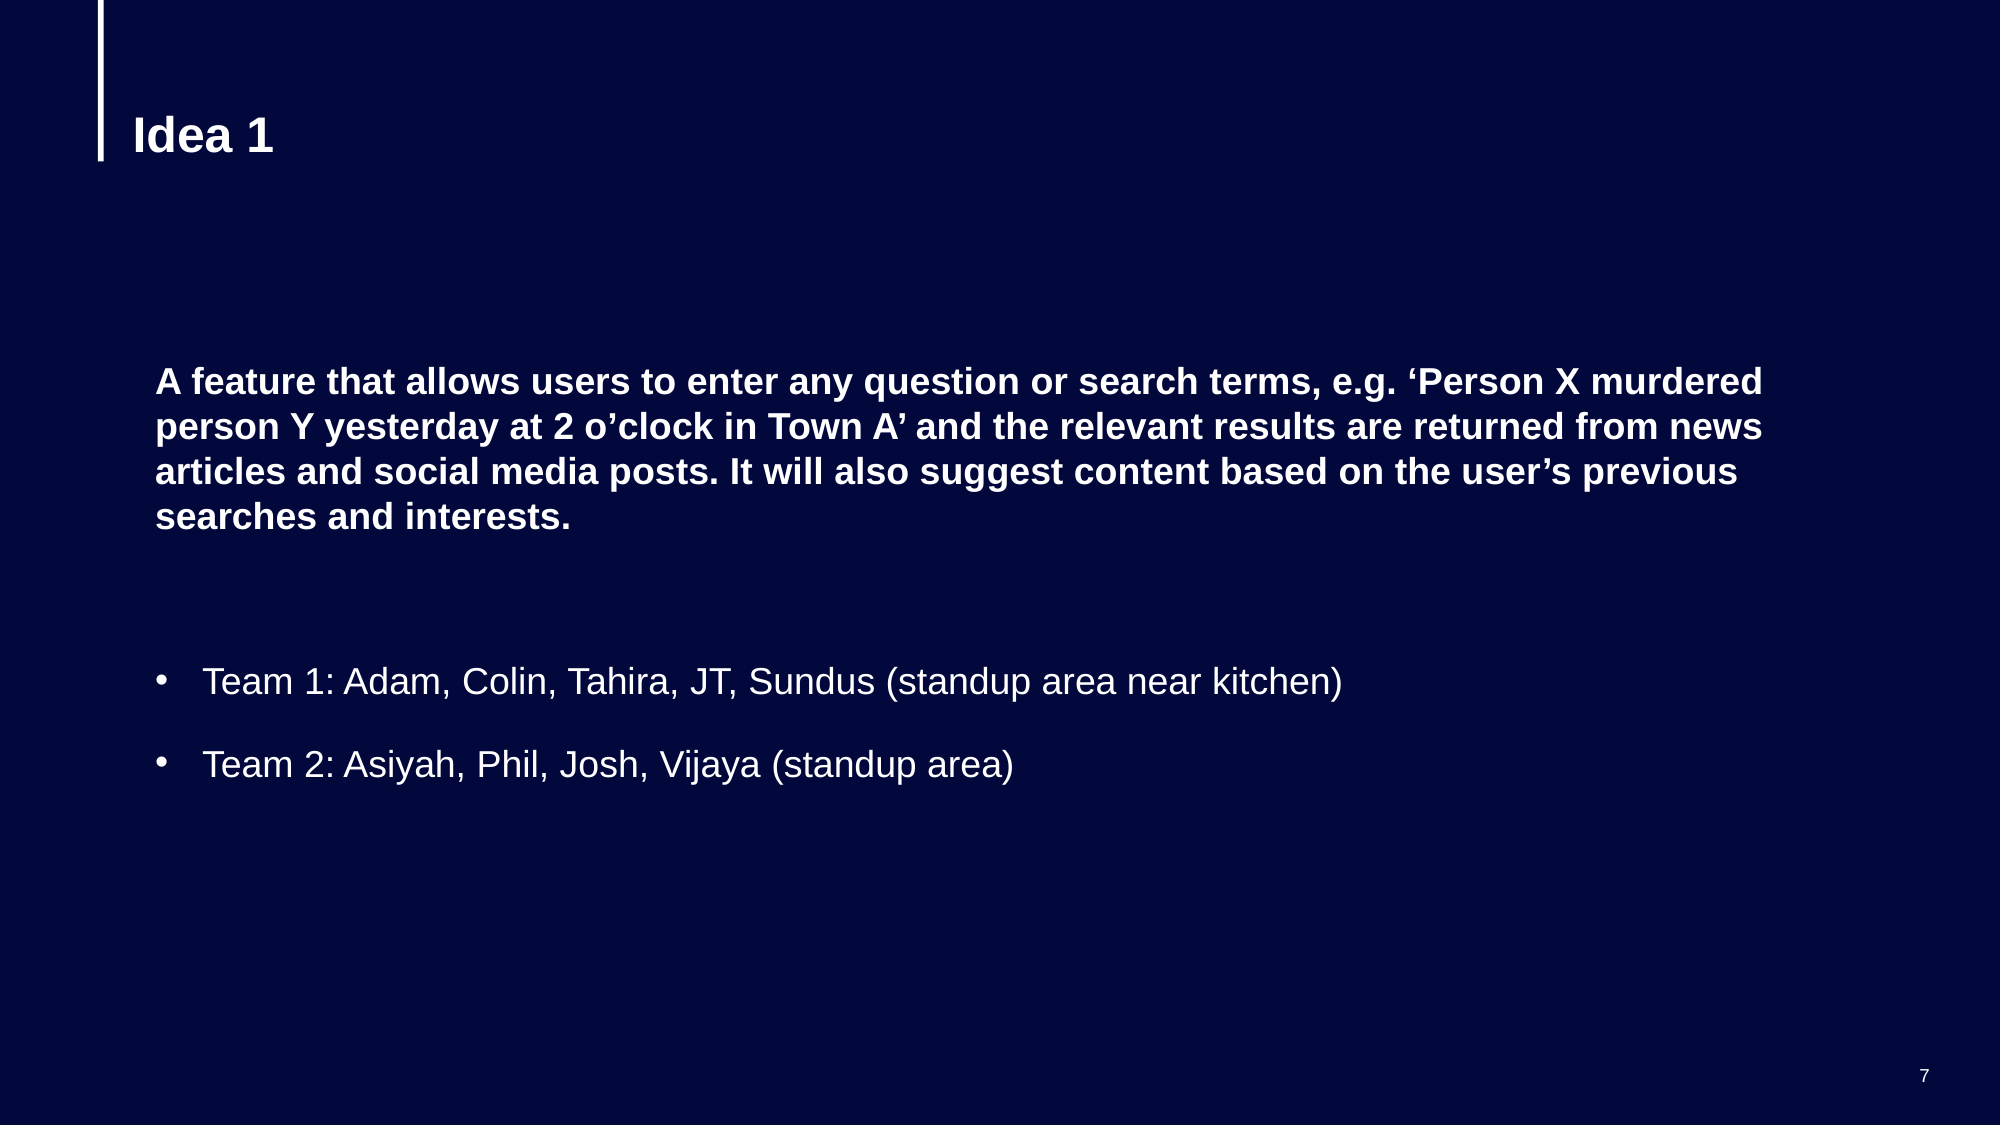

# Idea 1
A feature that allows users to enter any question or search terms, e.g. ‘Person X murdered person Y yesterday at 2 o’clock in Town A’ and the relevant results are returned from news articles and social media posts. It will also suggest content based on the user’s previous searches and interests.

Team 1: Adam, Colin, Tahira, JT, Sundus (standup area near kitchen)
Team 2: Asiyah, Phil, Josh, Vijaya (standup area)

7